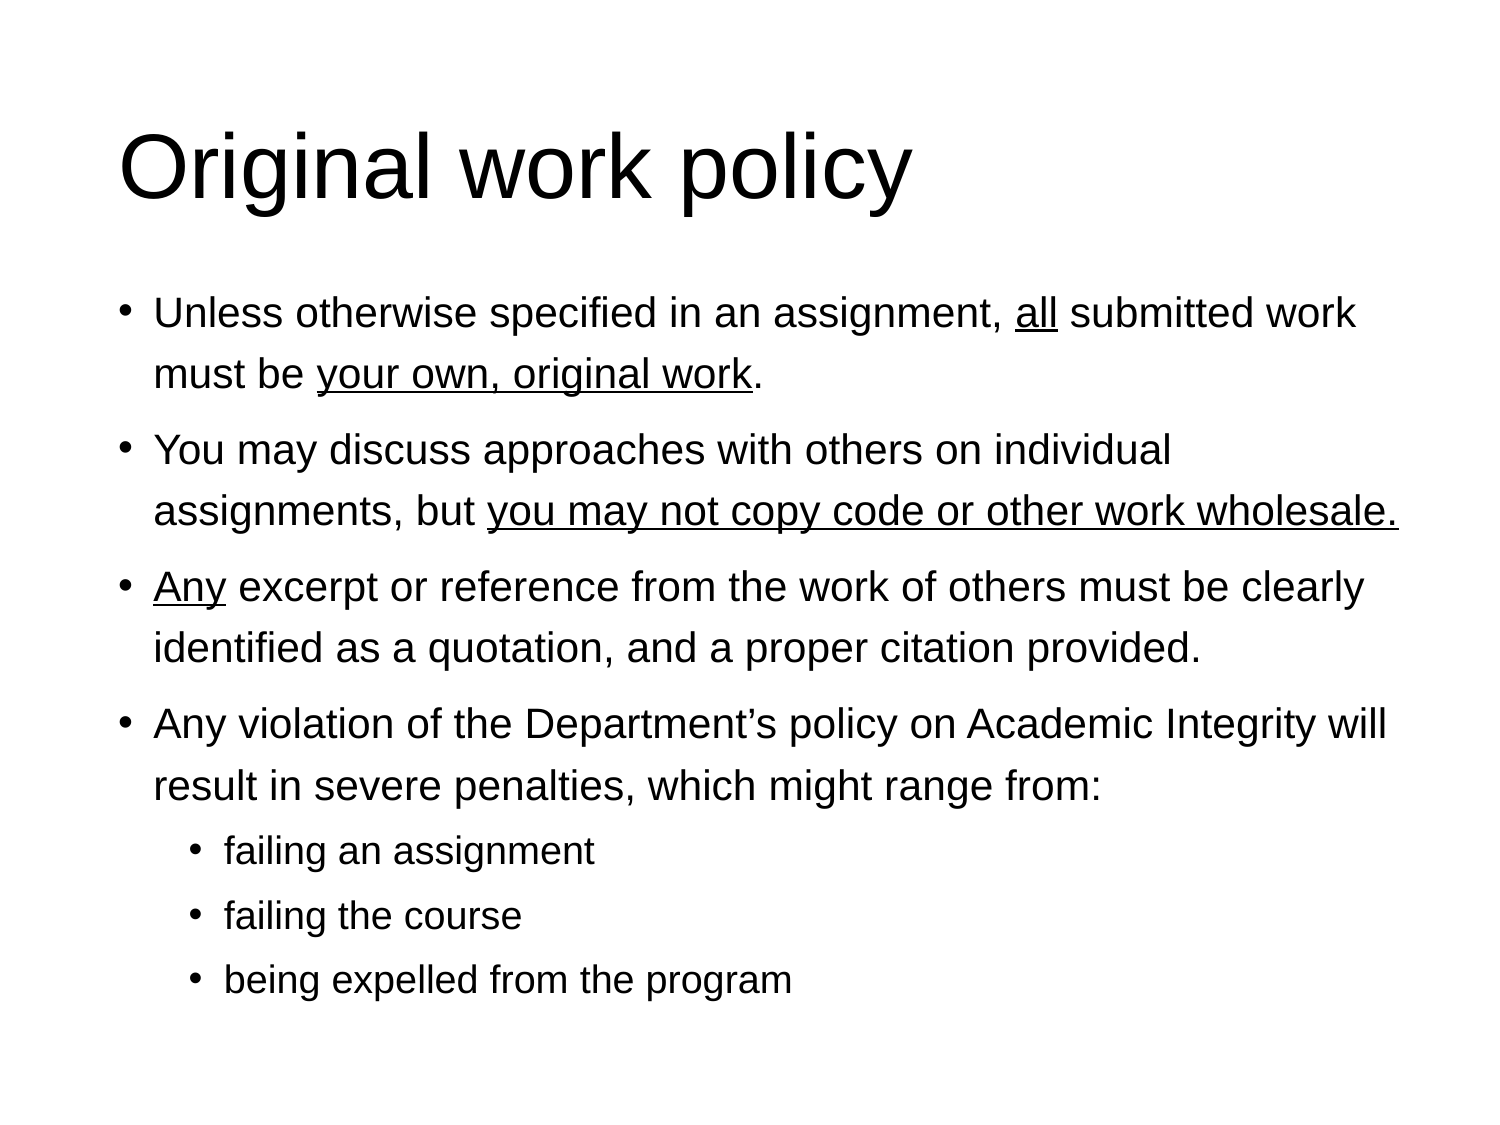

# Original work policy
Unless otherwise specified in an assignment, all submitted work must be your own, original work.
You may discuss approaches with others on individual assignments, but you may not copy code or other work wholesale.
Any excerpt or reference from the work of others must be clearly identified as a quotation, and a proper citation provided.
Any violation of the Department’s policy on Academic Integrity will result in severe penalties, which might range from:
failing an assignment
failing the course
being expelled from the program